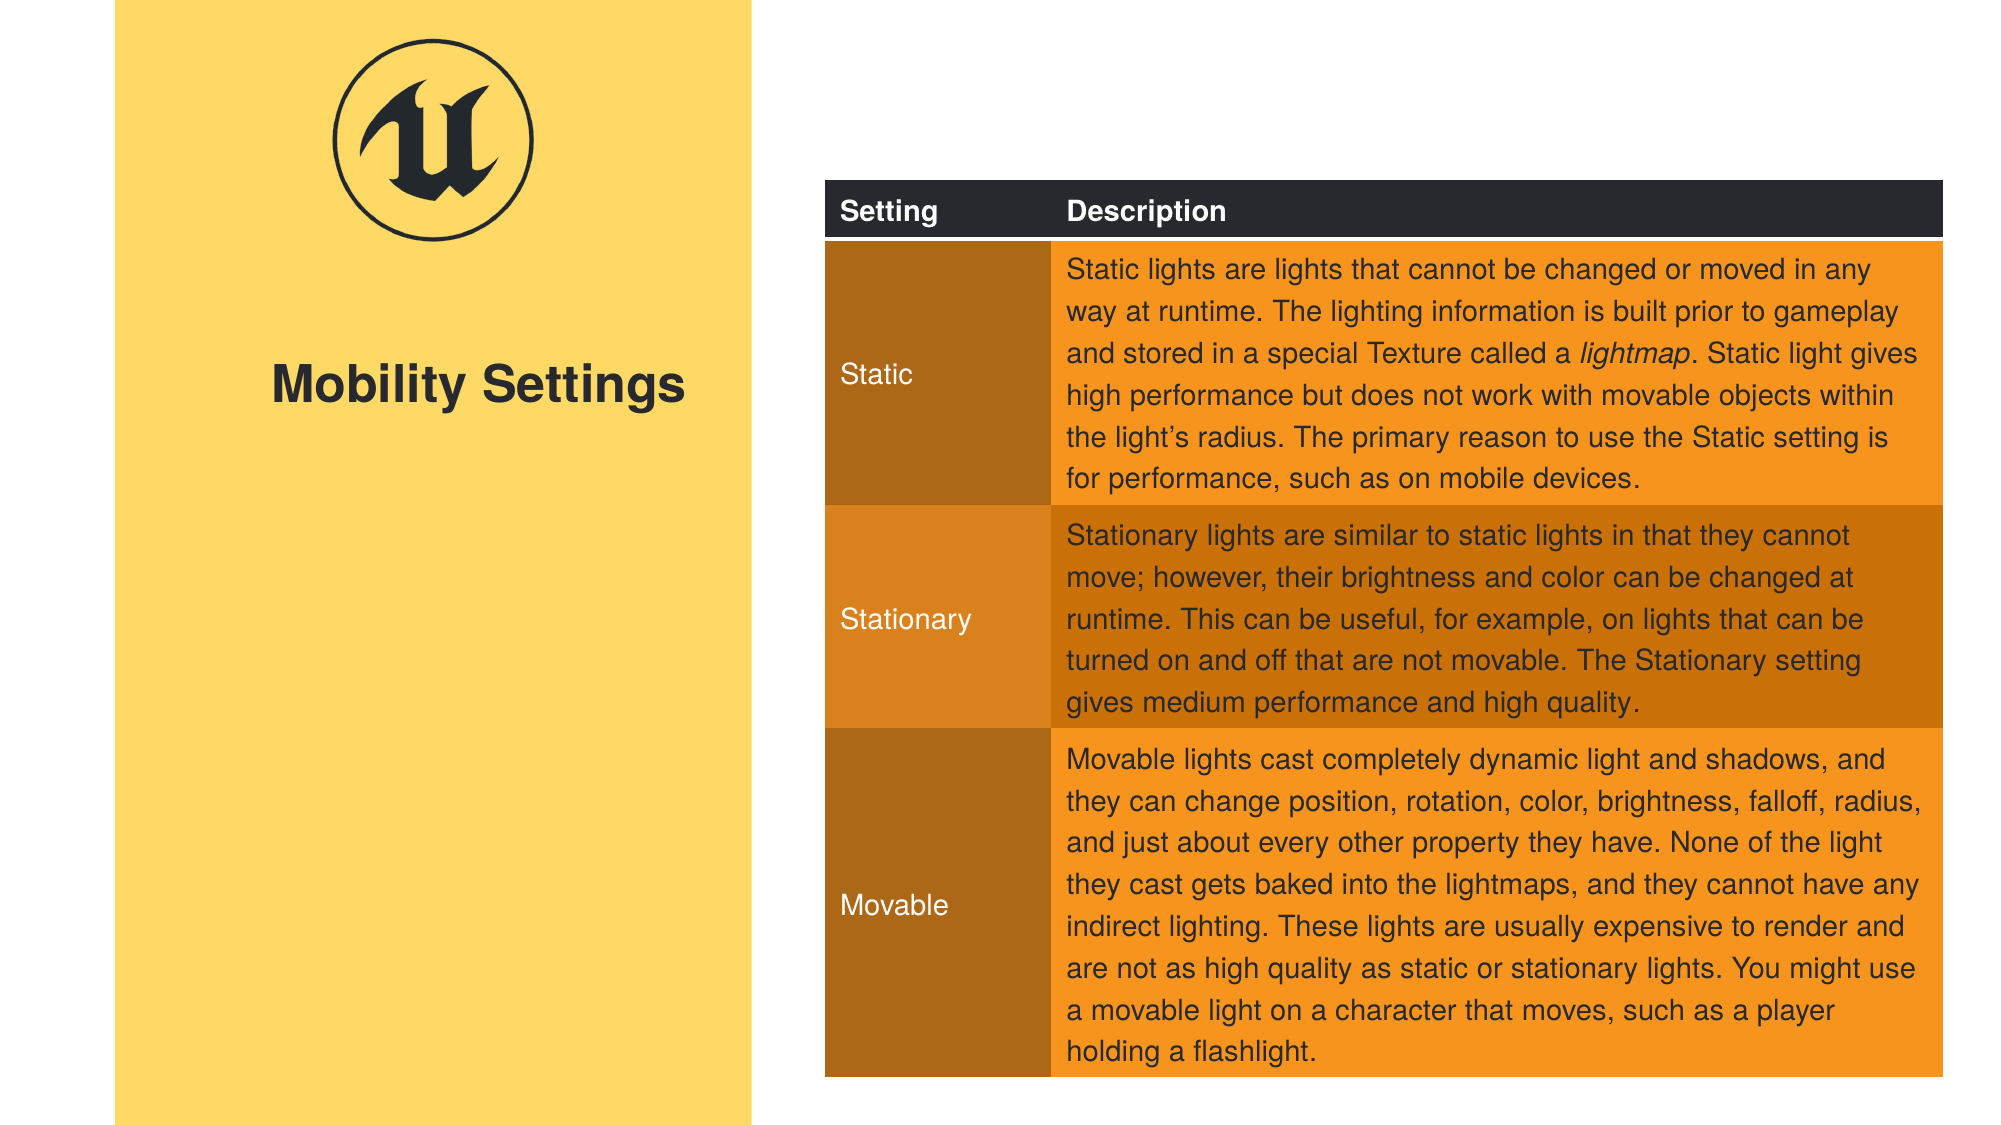

| Setting | Description |
| --- | --- |
| Static | Static lights are lights that cannot be changed or moved in any way at runtime. The lighting information is built prior to gameplay and stored in a special Texture called a lightmap. Static light gives high performance but does not work with movable objects within the light’s radius. The primary reason to use the Static setting is for performance, such as on mobile devices. |
| Stationary | Stationary lights are similar to static lights in that they cannot move; however, their brightness and color can be changed at runtime. This can be useful, for example, on lights that can be turned on and off that are not movable. The Stationary setting gives medium performance and high quality. |
| Movable | Movable lights cast completely dynamic light and shadows, and they can change position, rotation, color, brightness, falloff, radius, and just about every other property they have. None of the light they cast gets baked into the lightmaps, and they cannot have any indirect lighting. These lights are usually expensive to render and are not as high quality as static or stationary lights. You might use a movable light on a character that moves, such as a player holding a flashlight. |

Mobility Settings